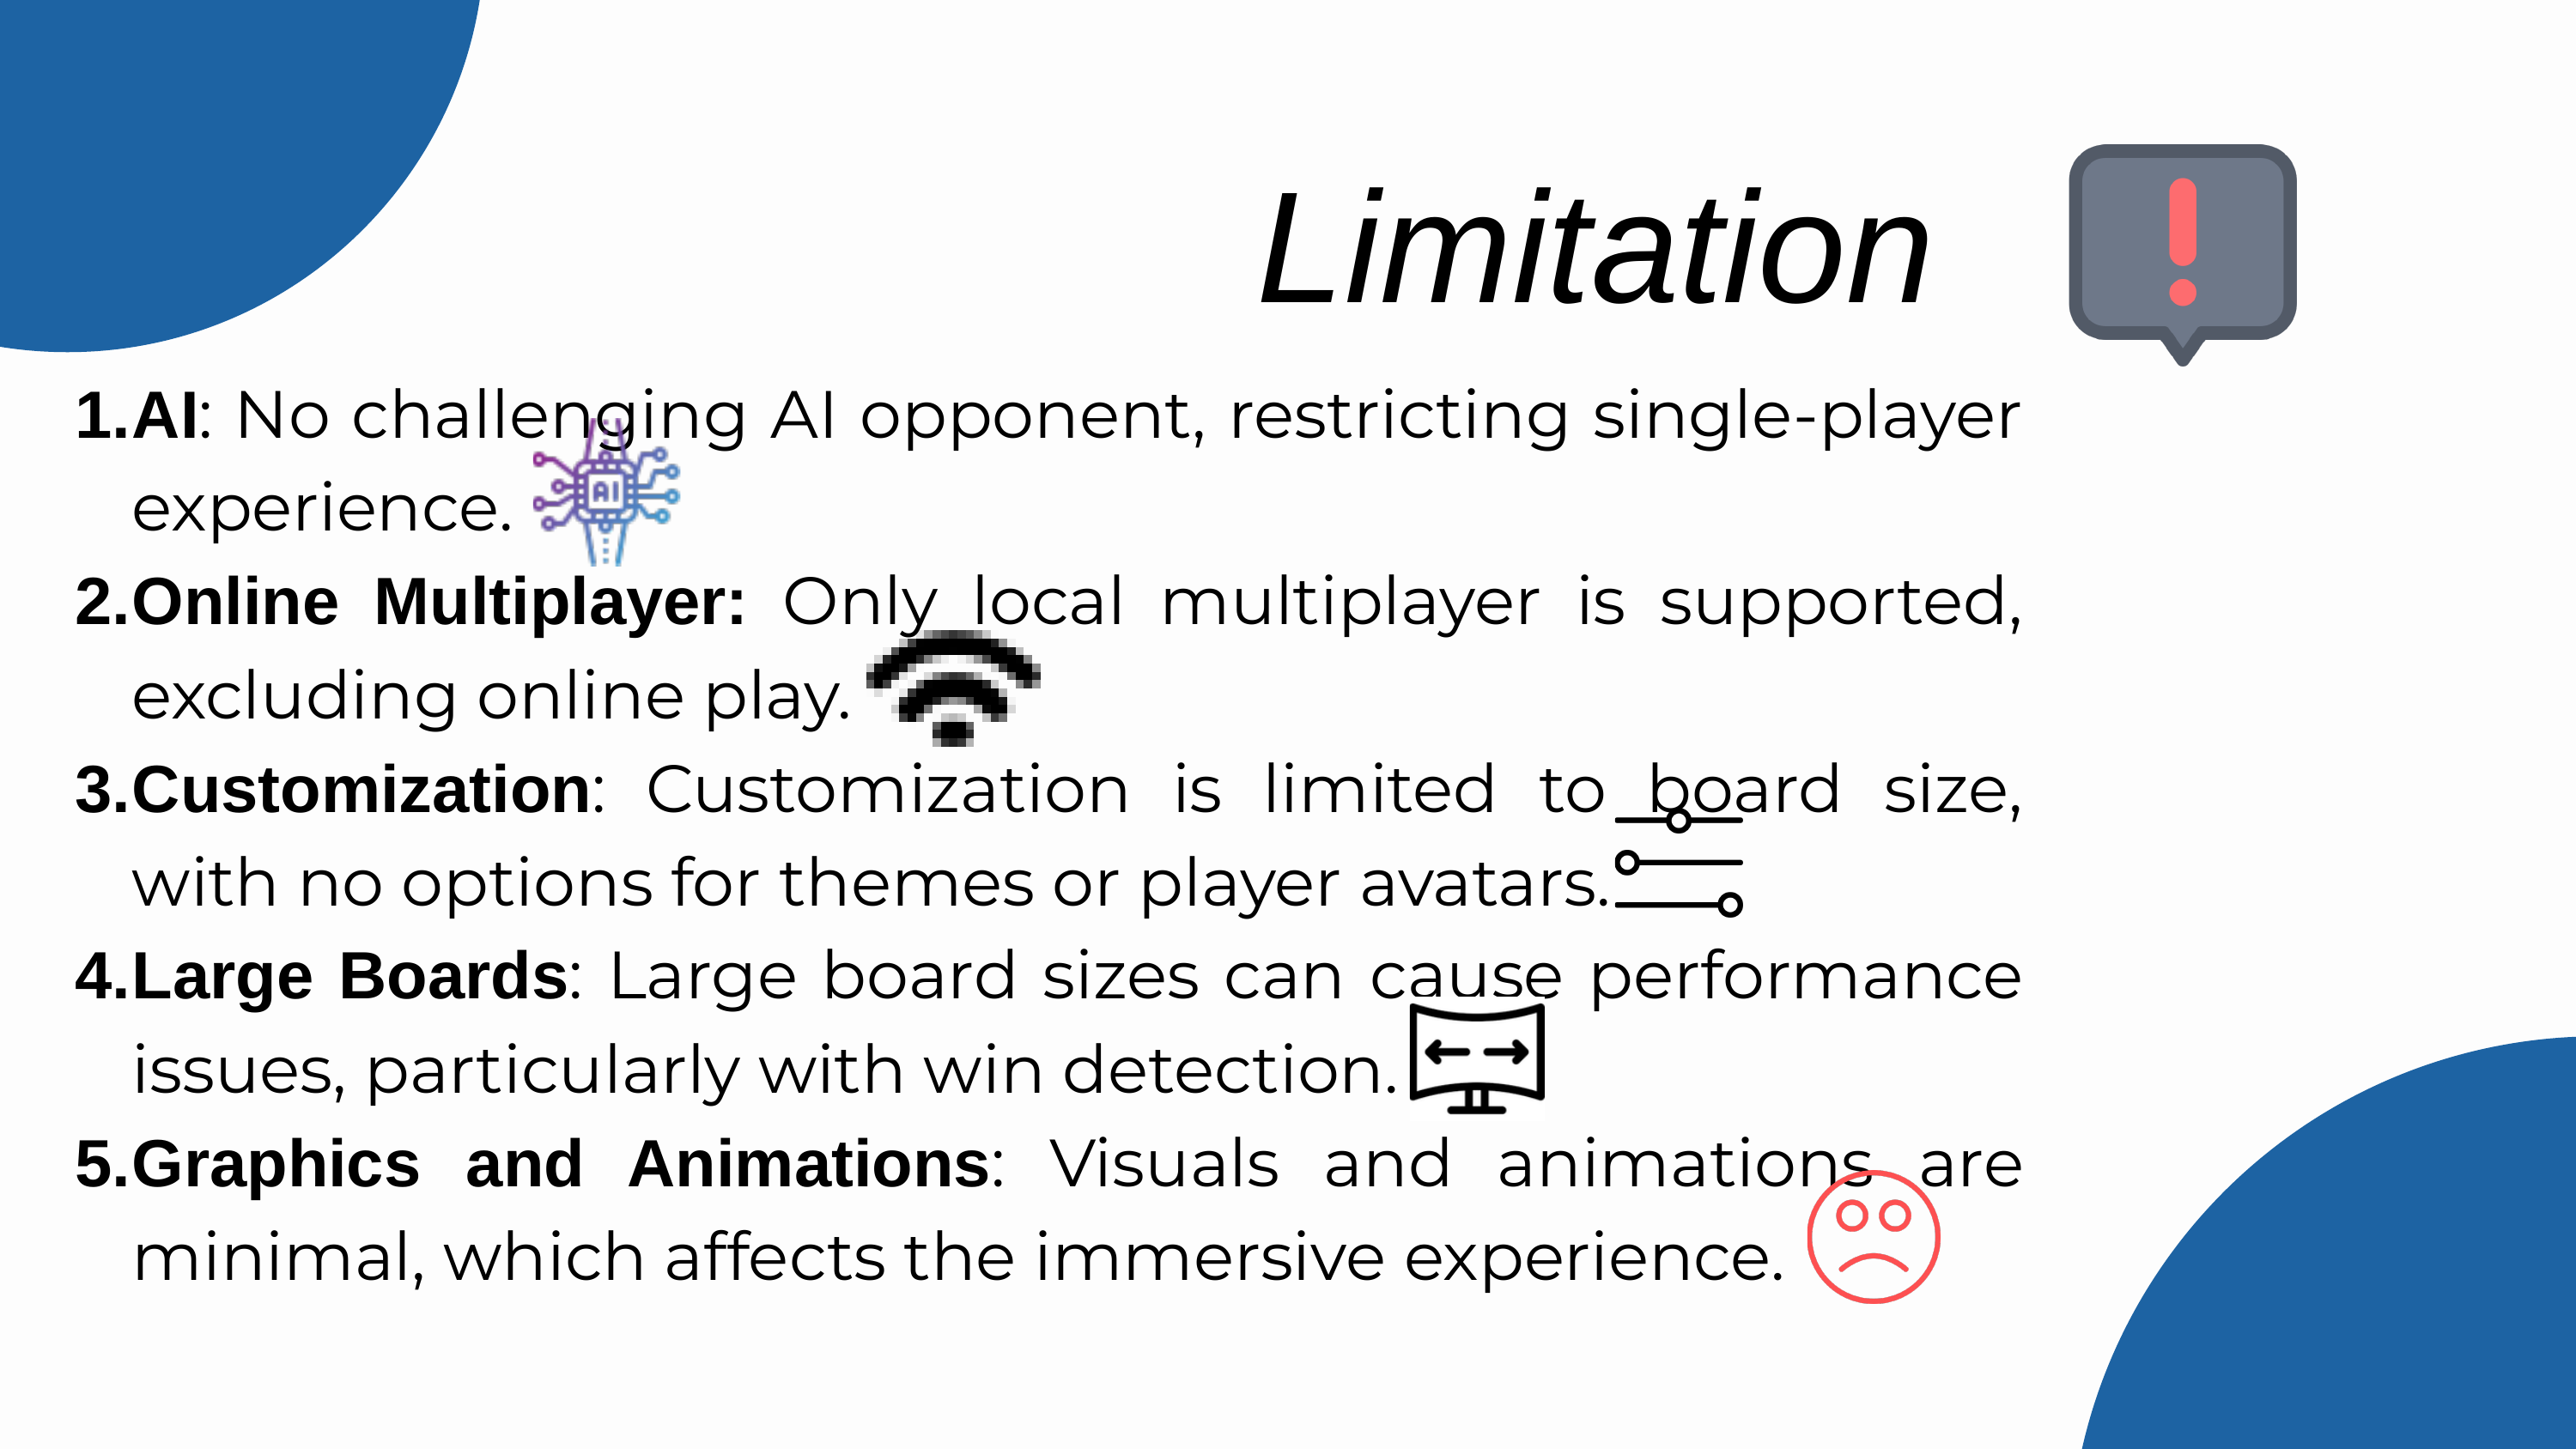

Limitation

AI: No challenging AI opponent, restricting single-player experience.
Online Multiplayer: Only local multiplayer is supported, excluding online play.
Customization: Customization is limited to board size, with no options for themes or player avatars.
Large Boards: Large board sizes can cause performance issues, particularly with win detection.
Graphics and Animations: Visuals and animations are minimal, which affects the immersive experience.